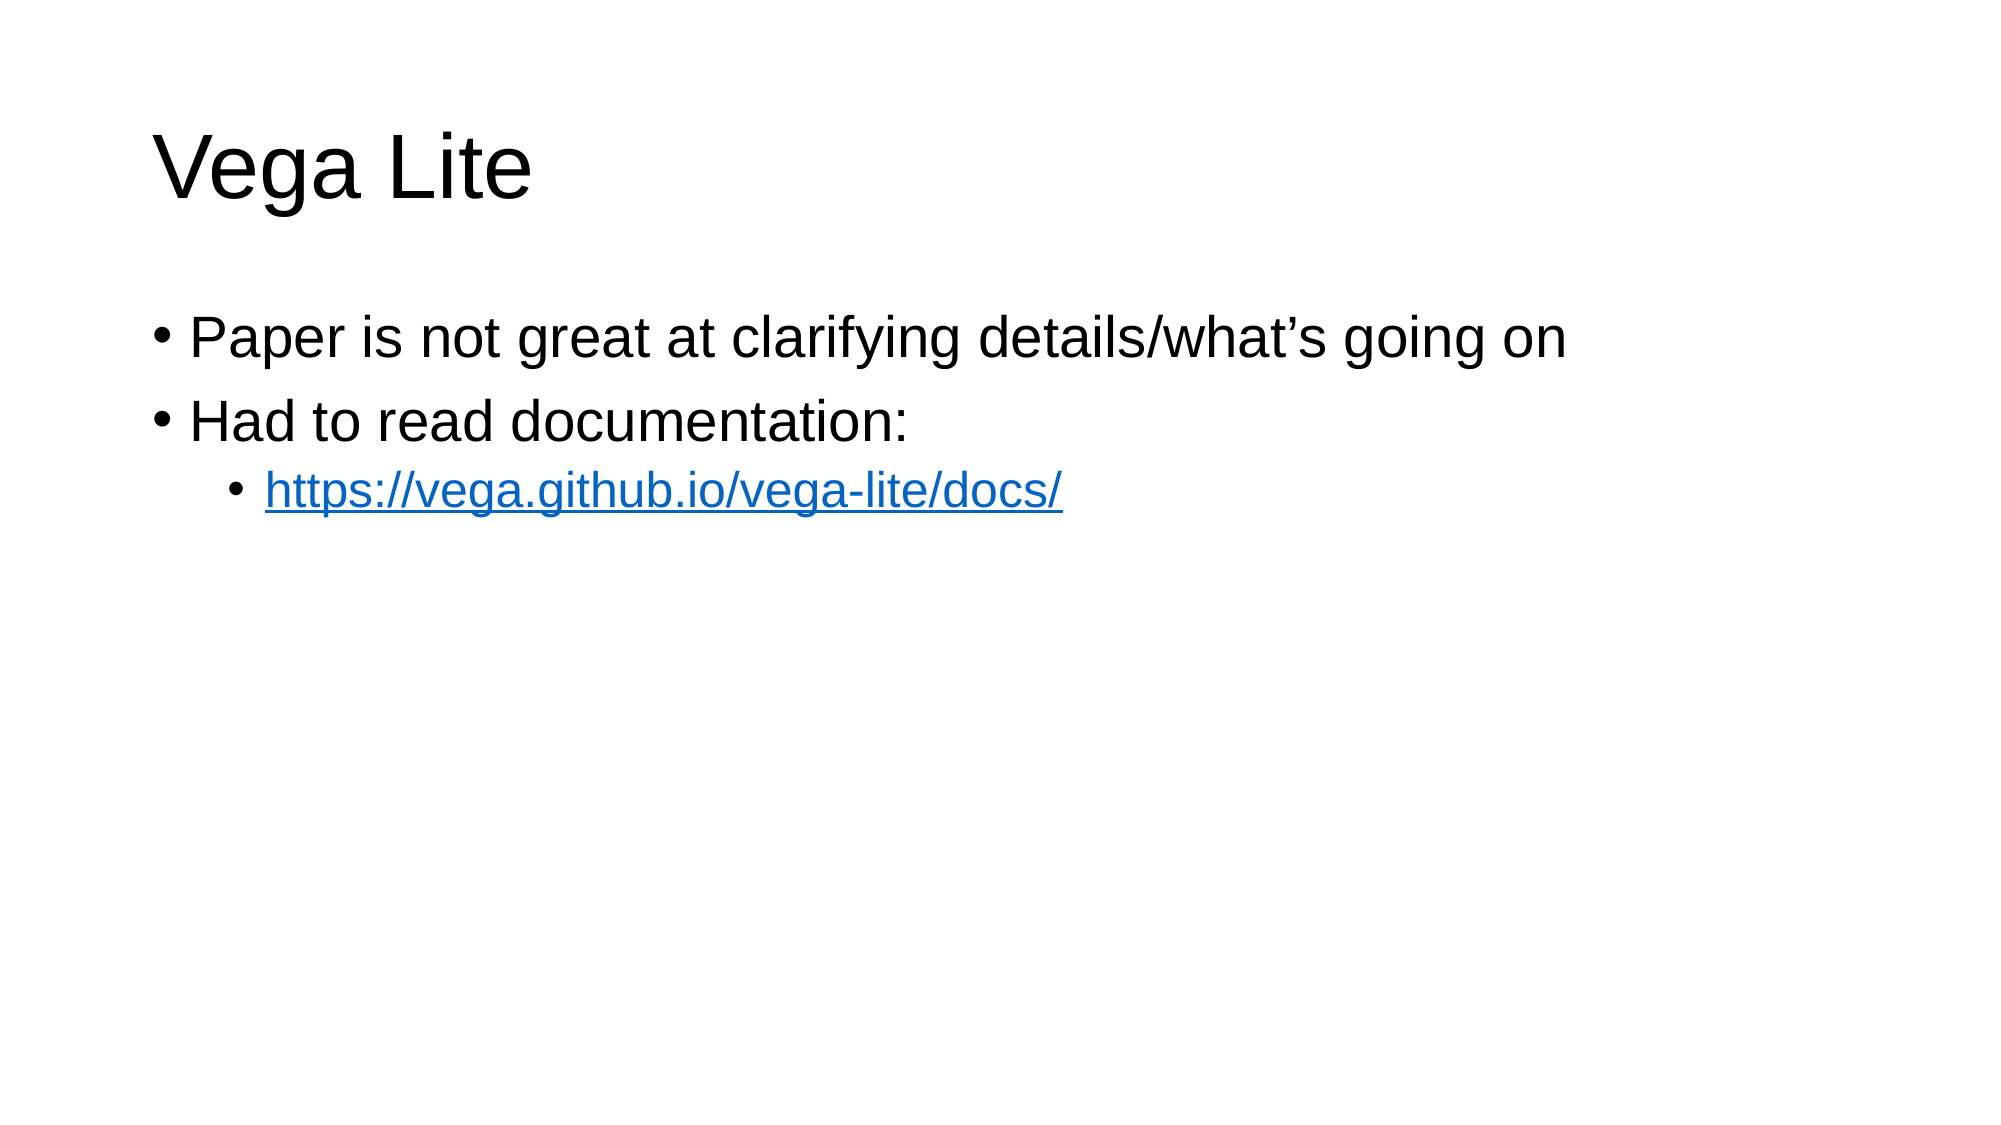

# Vega Lite
Paper is not great at clarifying details/what’s going on
Had to read documentation:
https://vega.github.io/vega-lite/docs/